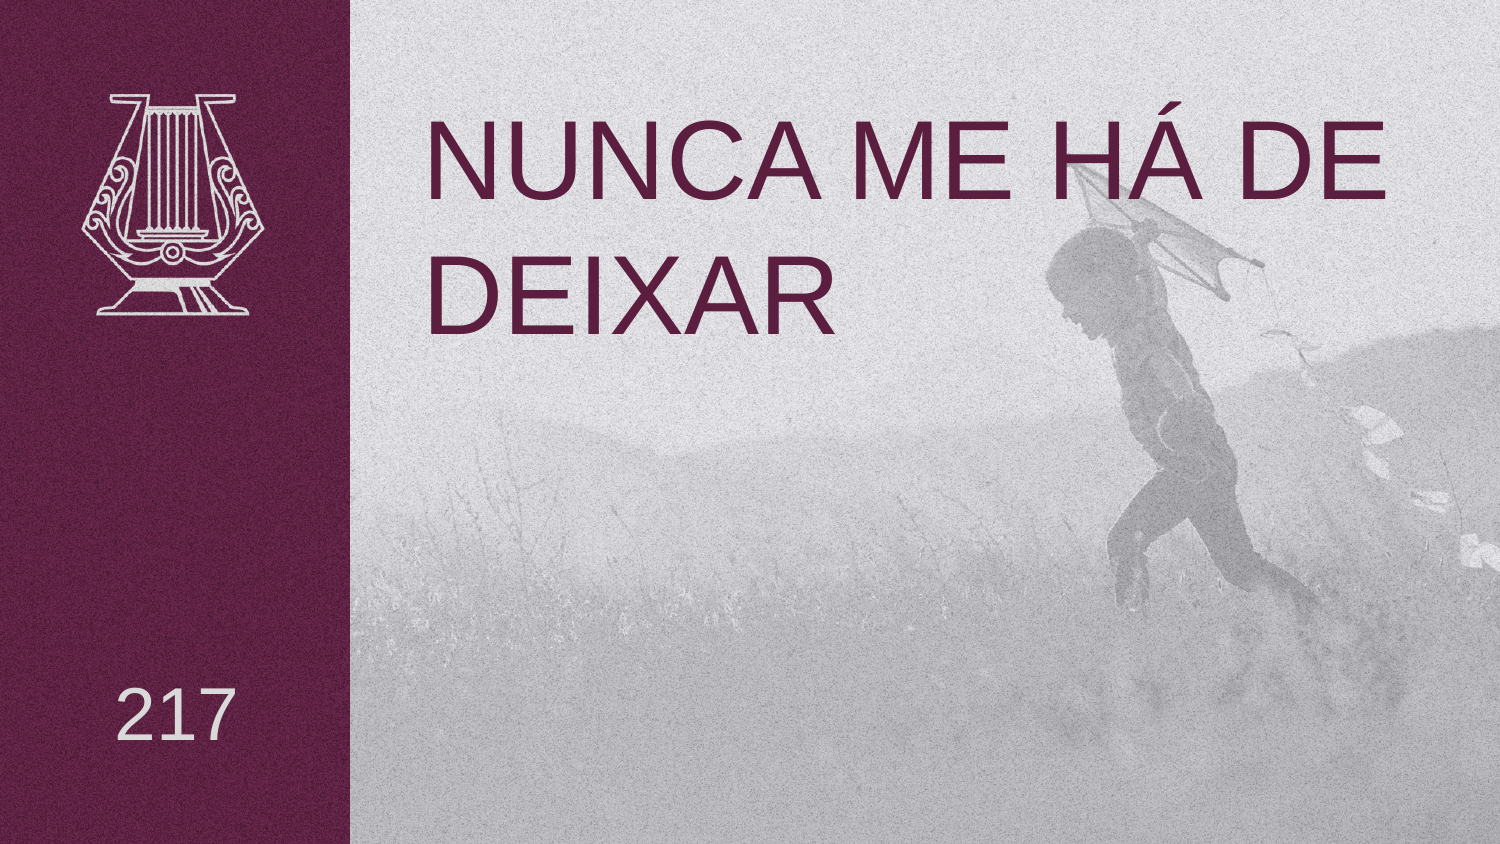

# NUNCA ME HÁ DE DEIXAR
217